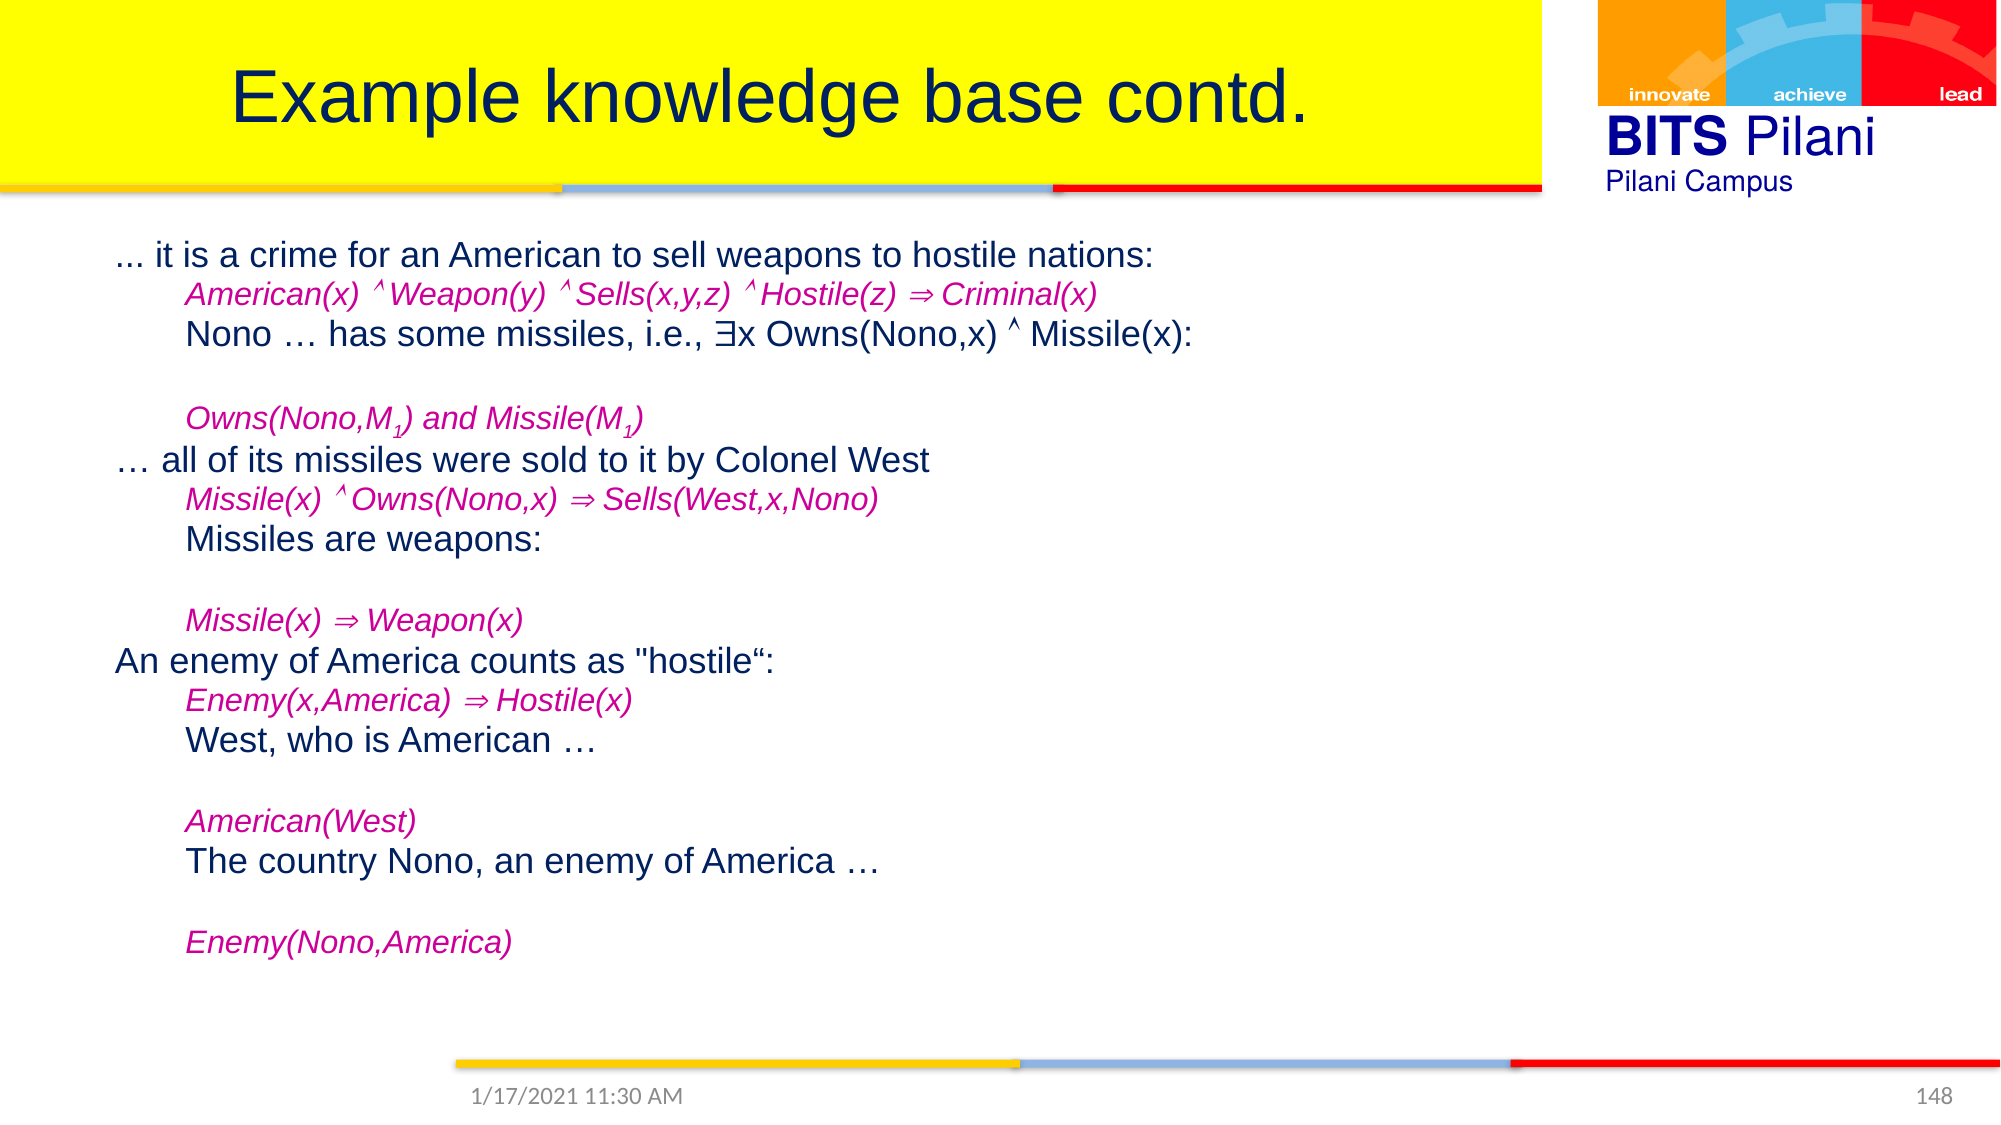

# Example knowledge base contd.
... it is a crime for an American to sell weapons to hostile nations:
American(x) ∧ Weapon(y) ∧ Sells(x,y,z) ∧ Hostile(z) ⇒ Criminal(x)
Nono … has some missiles, i.e., ∃x Owns(Nono,x) ∧ Missile(x):

Owns(Nono,M1) and Missile(M1)
… all of its missiles were sold to it by Colonel West
Missile(x) ∧ Owns(Nono,x) ⇒ Sells(West,x,Nono)
Missiles are weapons:

Missile(x) ⇒ Weapon(x)
An enemy of America counts as "hostile“:
Enemy(x,America) ⇒ Hostile(x)
West, who is American …

American(West)
The country Nono, an enemy of America …

Enemy(Nono,America)
1/17/2021 11:30 AM
148